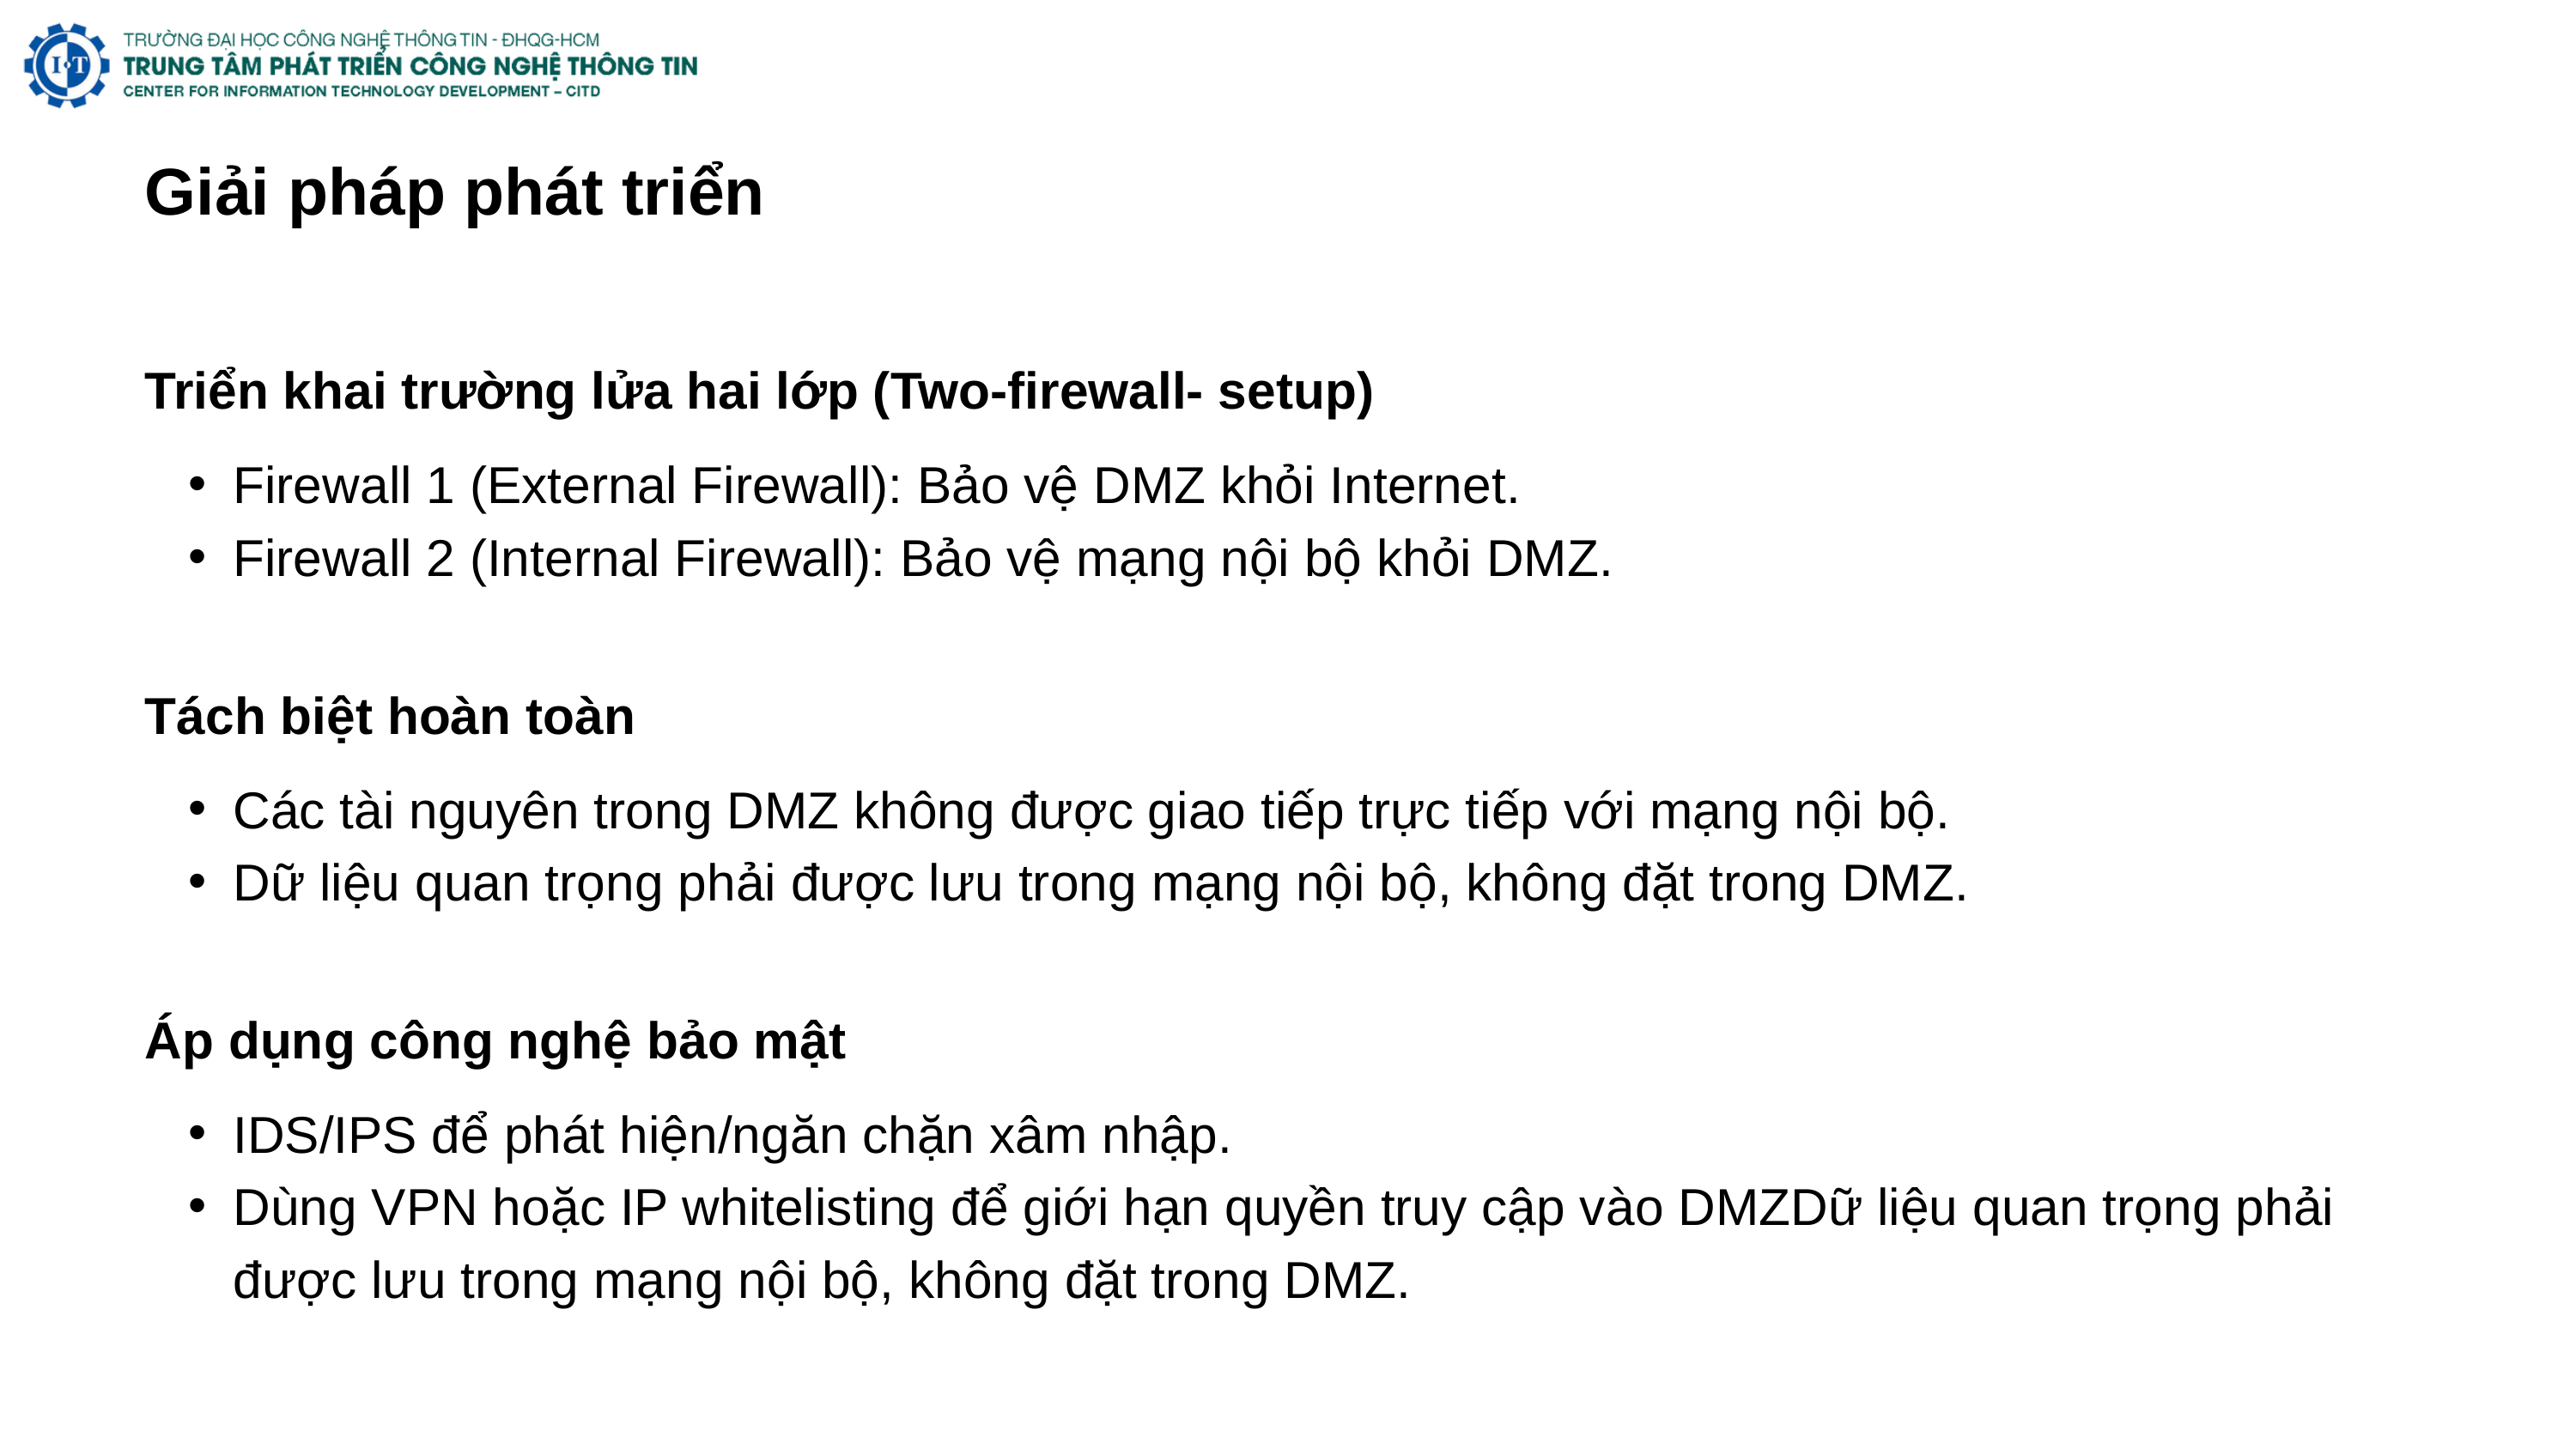

Giải pháp phát triển
Triển khai trường lửa hai lớp (Two-firewall- setup)
Firewall 1 (External Firewall): Bảo vệ DMZ khỏi Internet.
Firewall 2 (Internal Firewall): Bảo vệ mạng nội bộ khỏi DMZ.
Tách biệt hoàn toàn
Các tài nguyên trong DMZ không được giao tiếp trực tiếp với mạng nội bộ.
Dữ liệu quan trọng phải được lưu trong mạng nội bộ, không đặt trong DMZ.
Áp dụng công nghệ bảo mật
IDS/IPS để phát hiện/ngăn chặn xâm nhập.
Dùng VPN hoặc IP whitelisting để giới hạn quyền truy cập vào DMZDữ liệu quan trọng phải được lưu trong mạng nội bộ, không đặt trong DMZ.